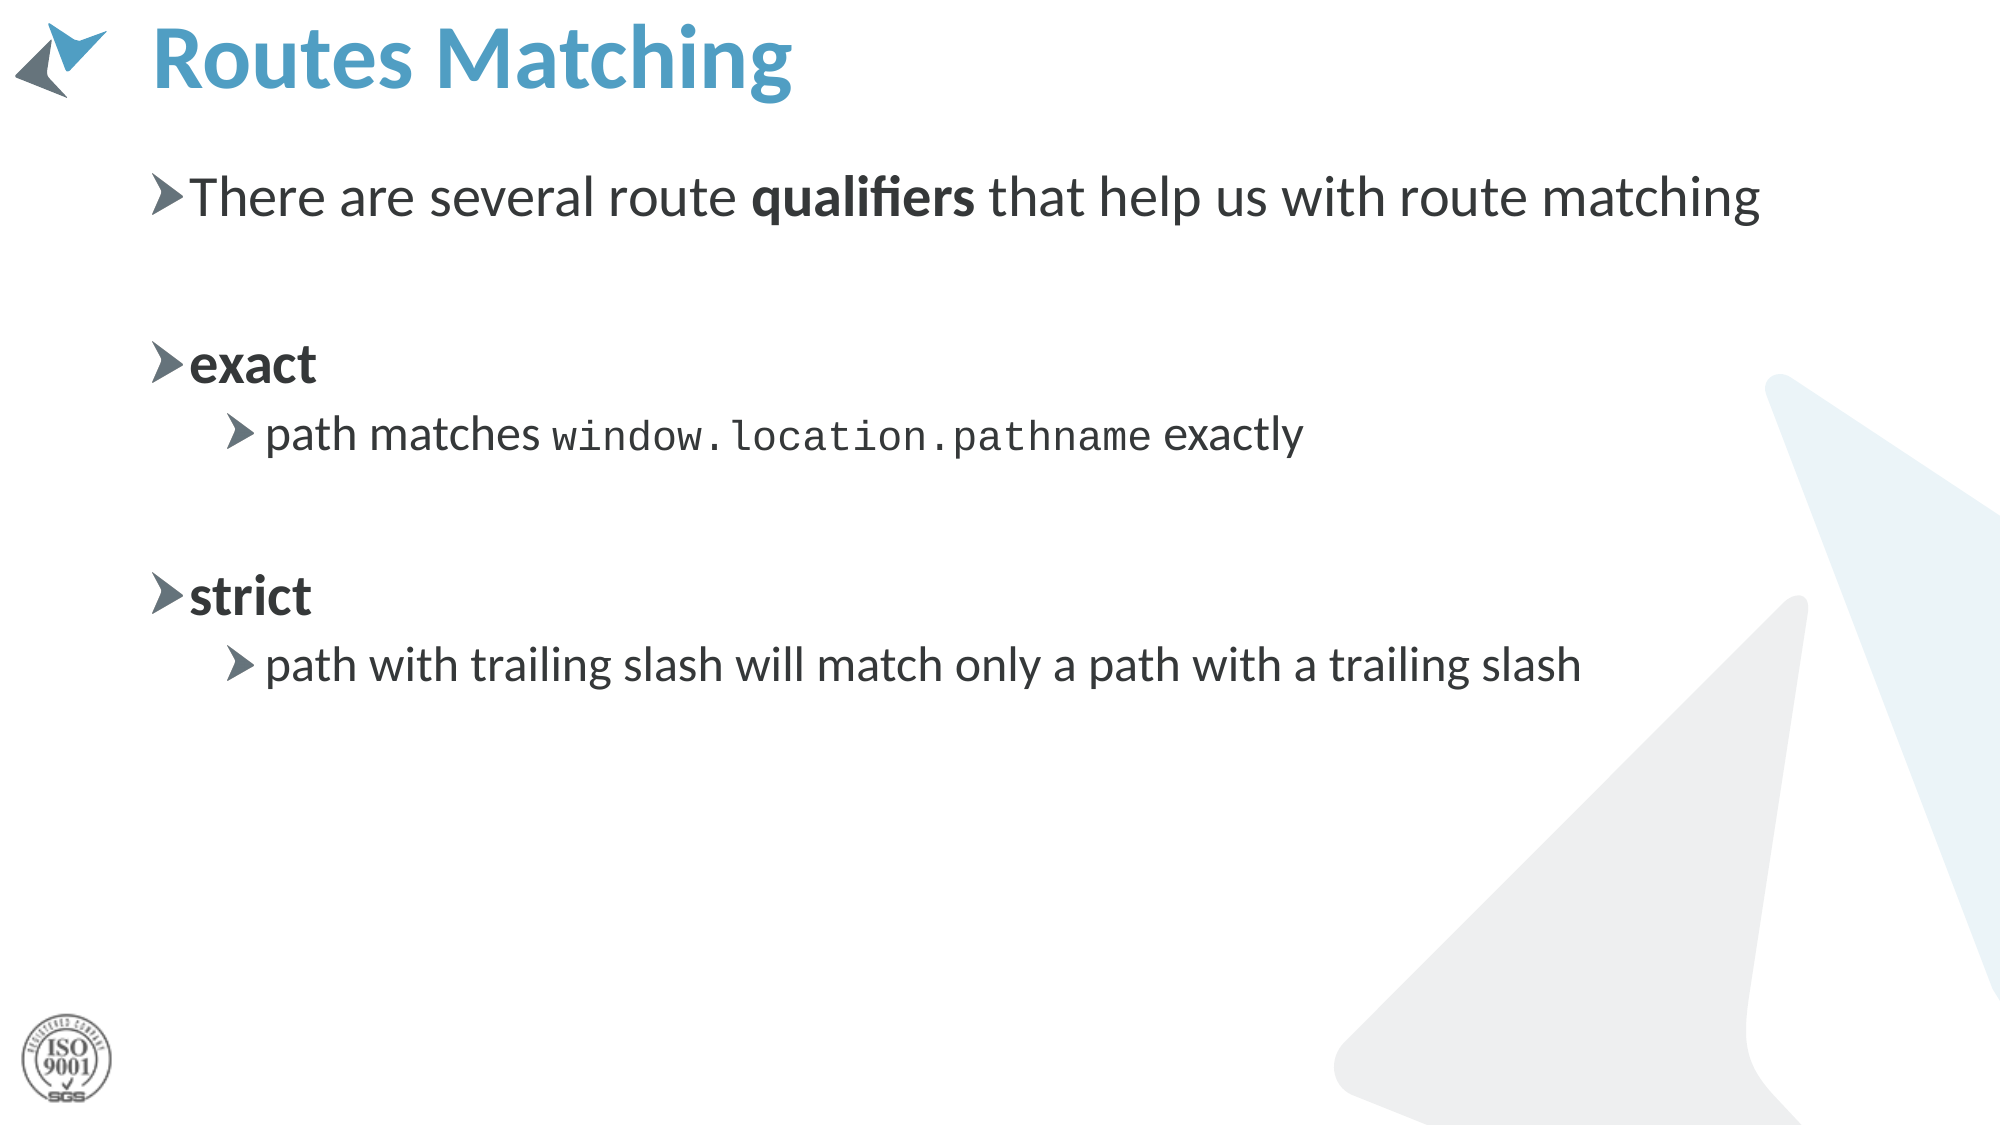

# Routes Matching
There are several route qualifiers that help us with route matching

exact
path matches window.location.pathname exactly

strict
path with trailing slash will match only a path with a trailing slash